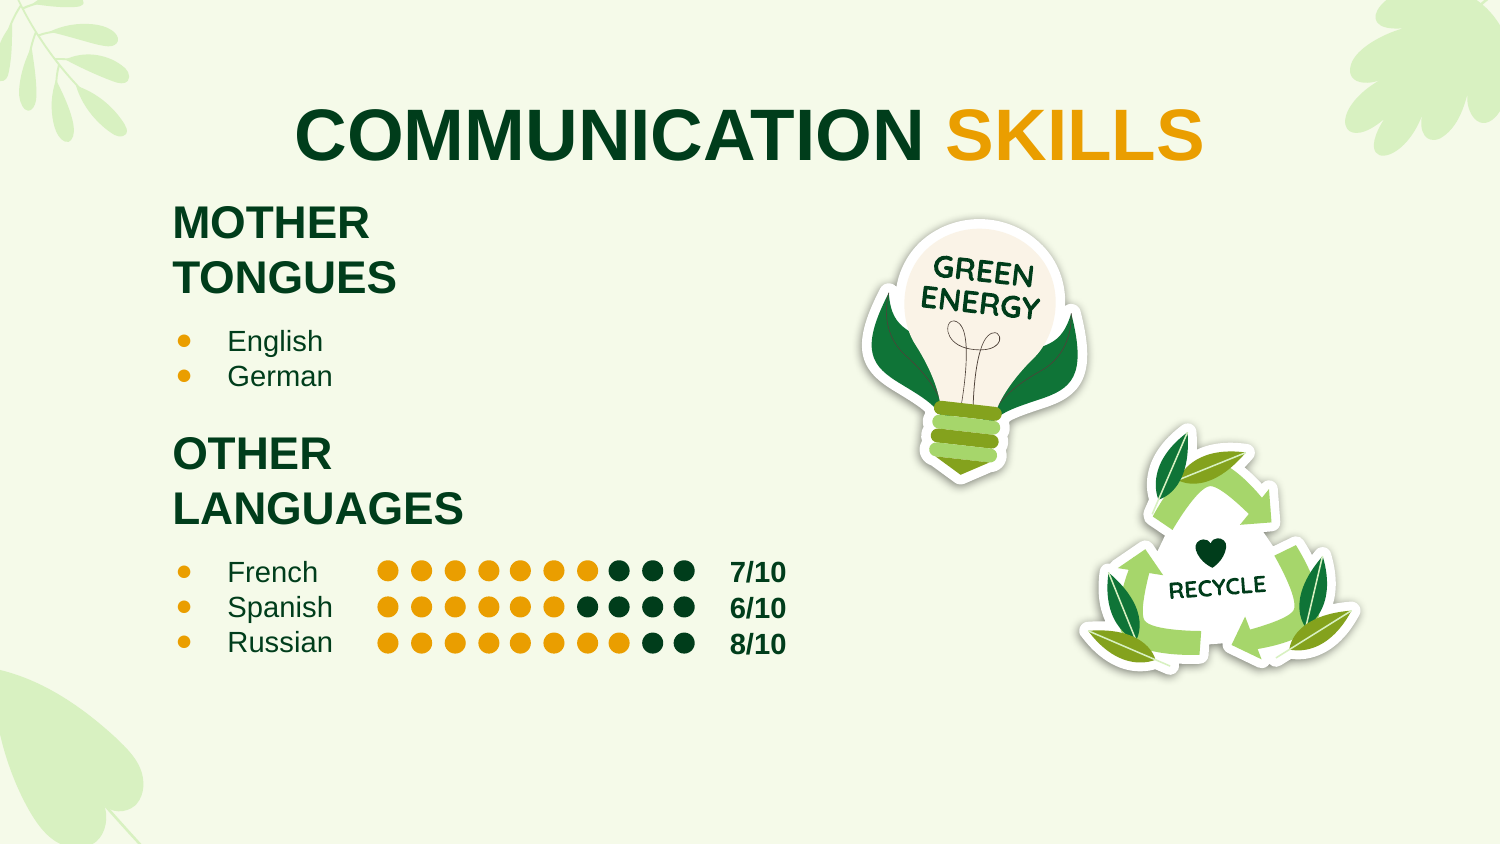

# COMMUNICATION SKILLS

MOTHER TONGUES
English
German

OTHER LANGUAGES
7/10
French
Spanish
Russian

6/10

8/10